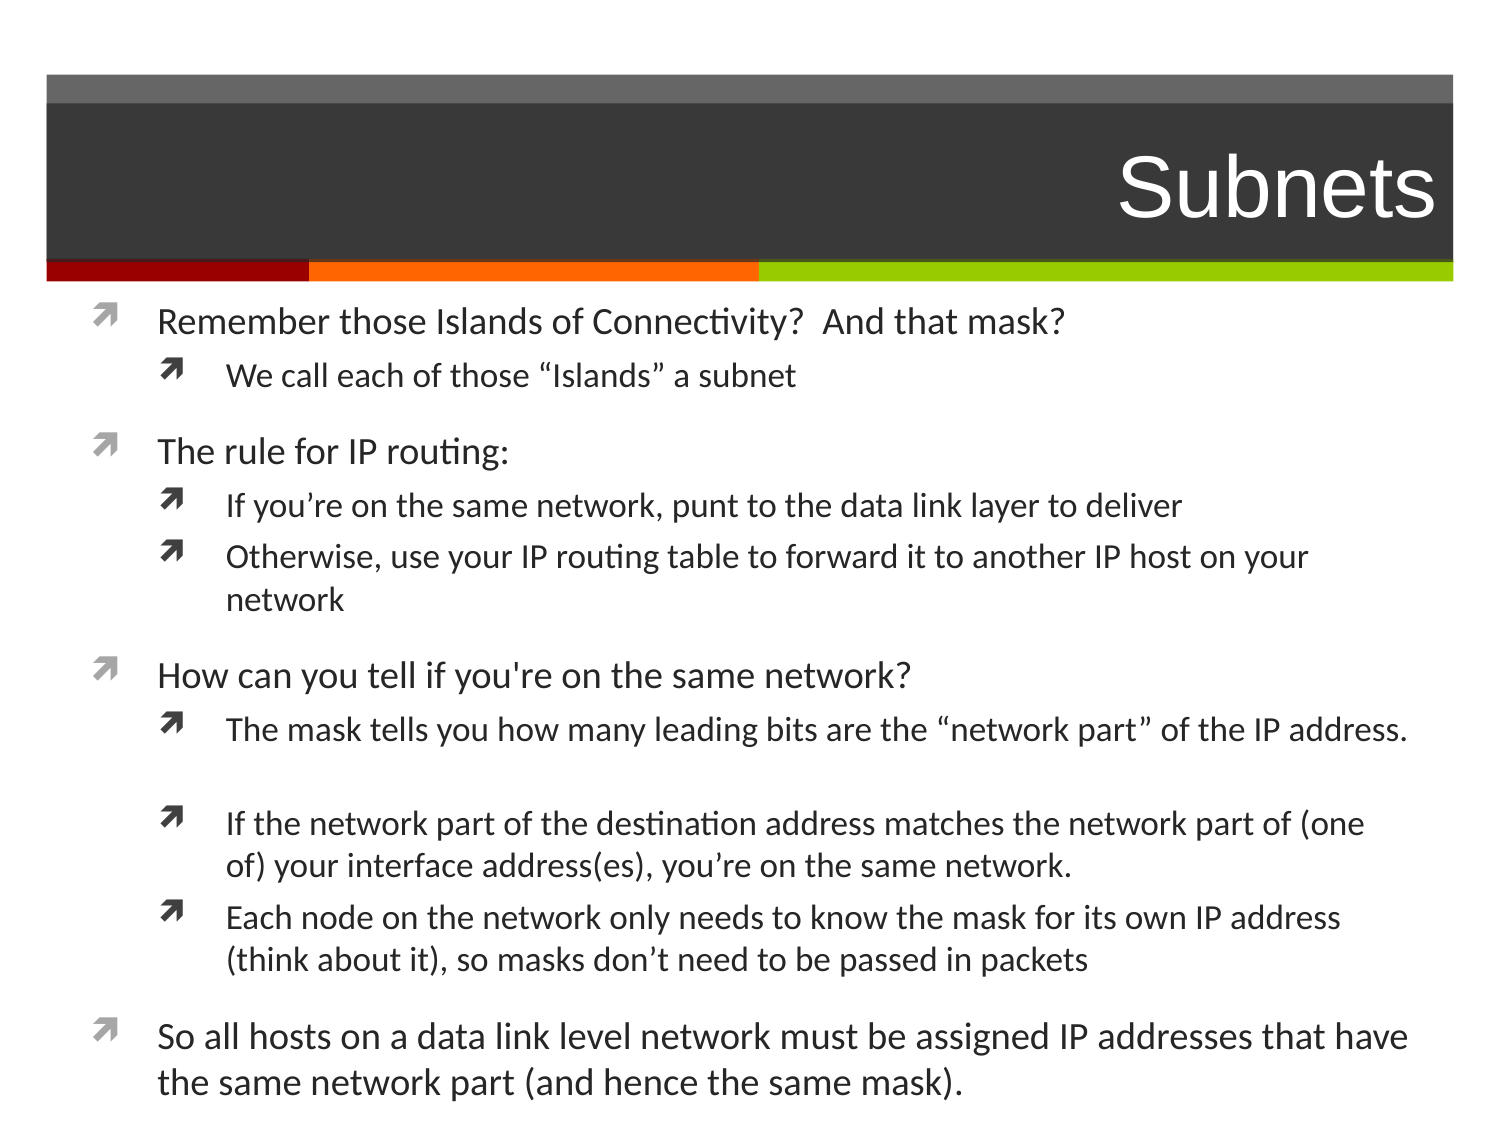

# Subnets
Remember those Islands of Connectivity?  And that mask?
We call each of those “Islands” a subnet
The rule for IP routing:
If you’re on the same network, punt to the data link layer to deliver
Otherwise, use your IP routing table to forward it to another IP host on your network
How can you tell if you're on the same network?
The mask tells you how many leading bits are the “network part” of the IP address.
If the network part of the destination address matches the network part of (one of) your interface address(es), you’re on the same network.
Each node on the network only needs to know the mask for its own IP address (think about it), so masks don’t need to be passed in packets
So all hosts on a data link level network must be assigned IP addresses that have the same network part (and hence the same mask).